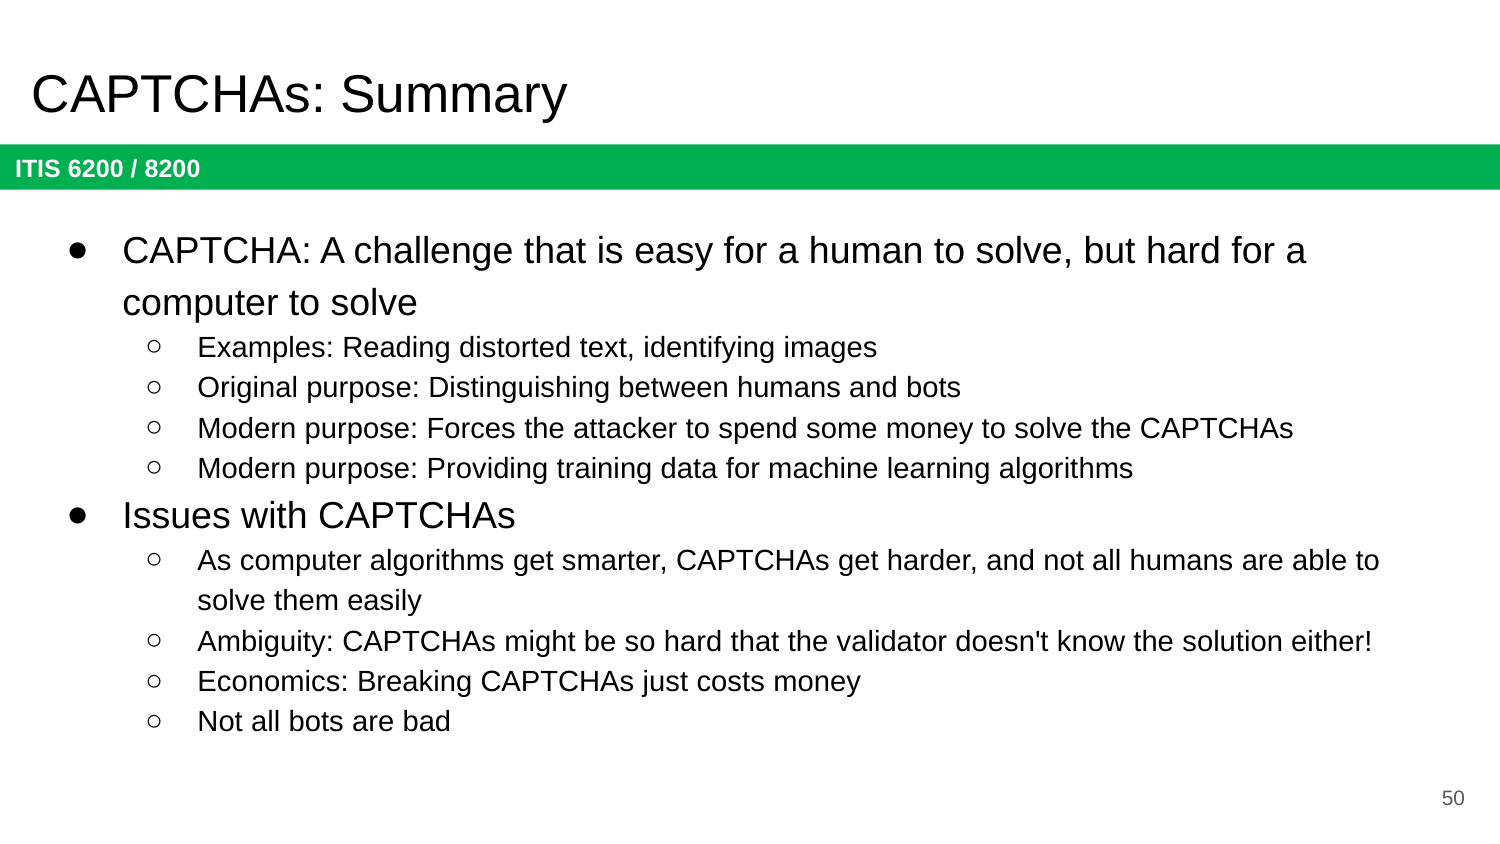

# CAPTCHAs: Summary
CAPTCHA: A challenge that is easy for a human to solve, but hard for a computer to solve
Examples: Reading distorted text, identifying images
Original purpose: Distinguishing between humans and bots
Modern purpose: Forces the attacker to spend some money to solve the CAPTCHAs
Modern purpose: Providing training data for machine learning algorithms
Issues with CAPTCHAs
As computer algorithms get smarter, CAPTCHAs get harder, and not all humans are able to solve them easily
Ambiguity: CAPTCHAs might be so hard that the validator doesn't know the solution either!
Economics: Breaking CAPTCHAs just costs money
Not all bots are bad
50